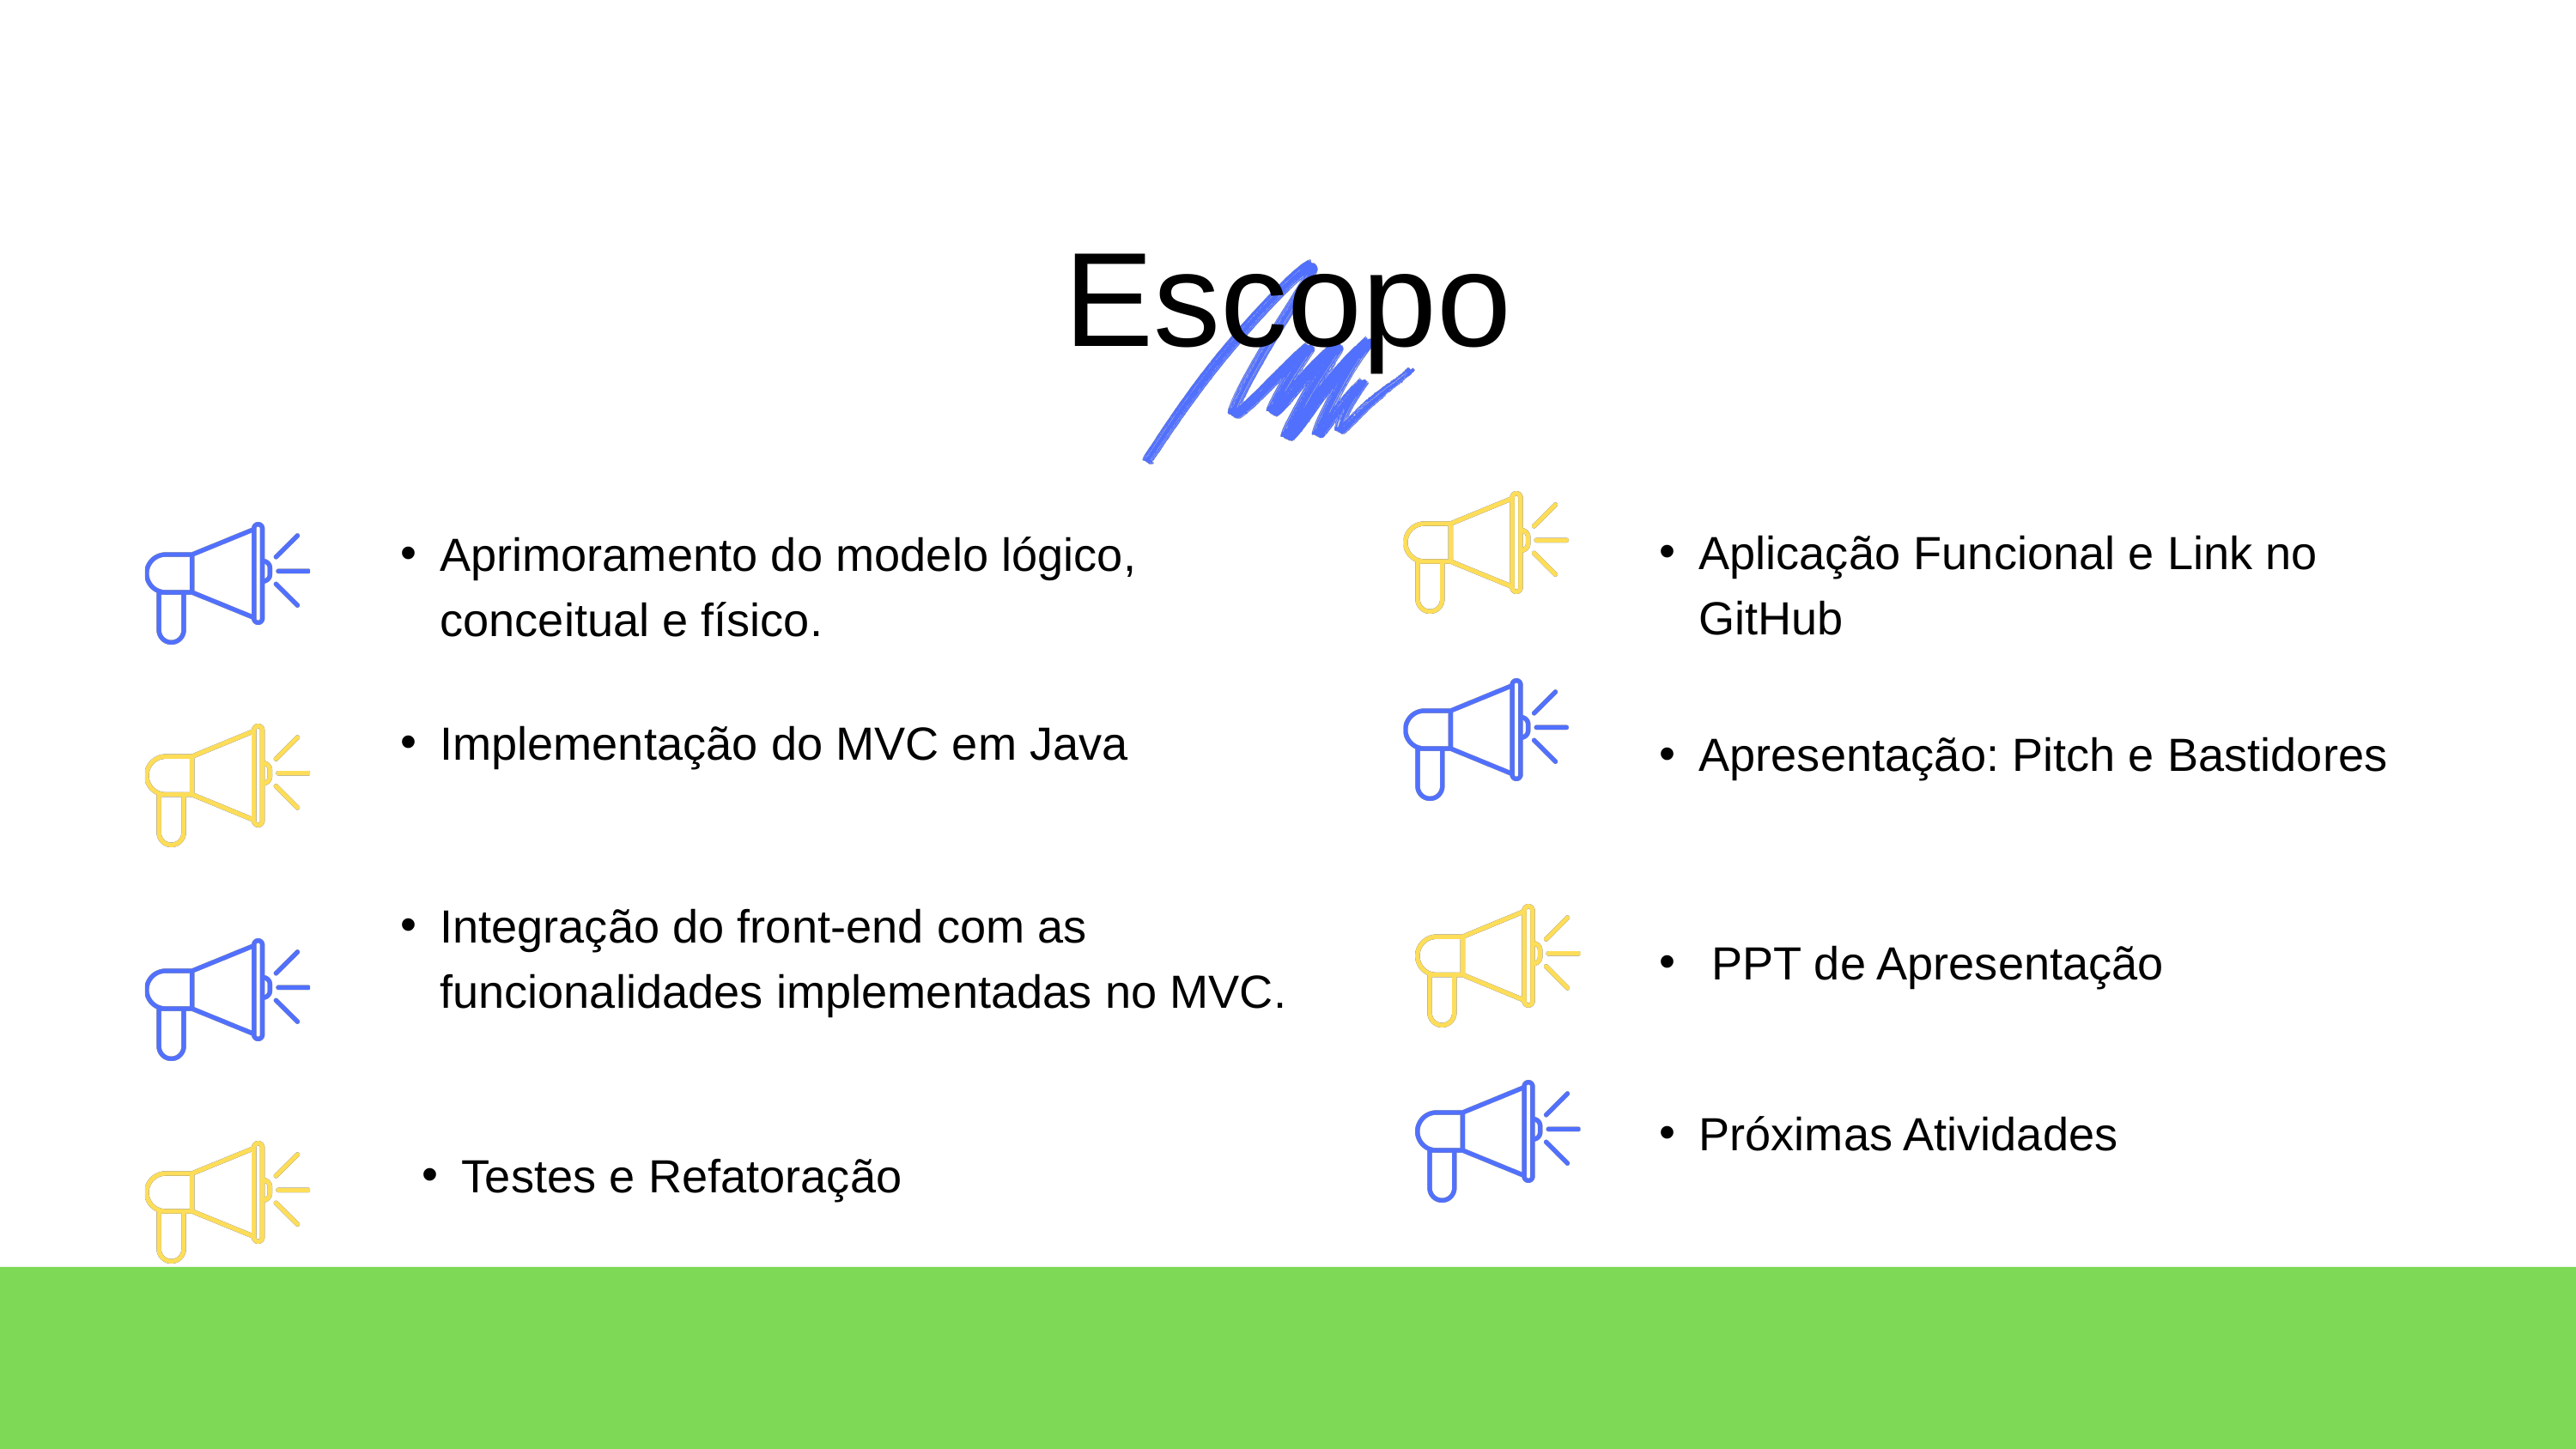

Escopo

Aplicação Funcional e Link no GitHub
Aprimoramento do modelo lógico, conceitual e físico.

Implementação do MVC em Java
Apresentação: Pitch e Bastidores

Integração do front-end com as funcionalidades implementadas no MVC.

 PPT de Apresentação

Próximas Atividades
Testes e Refatoração